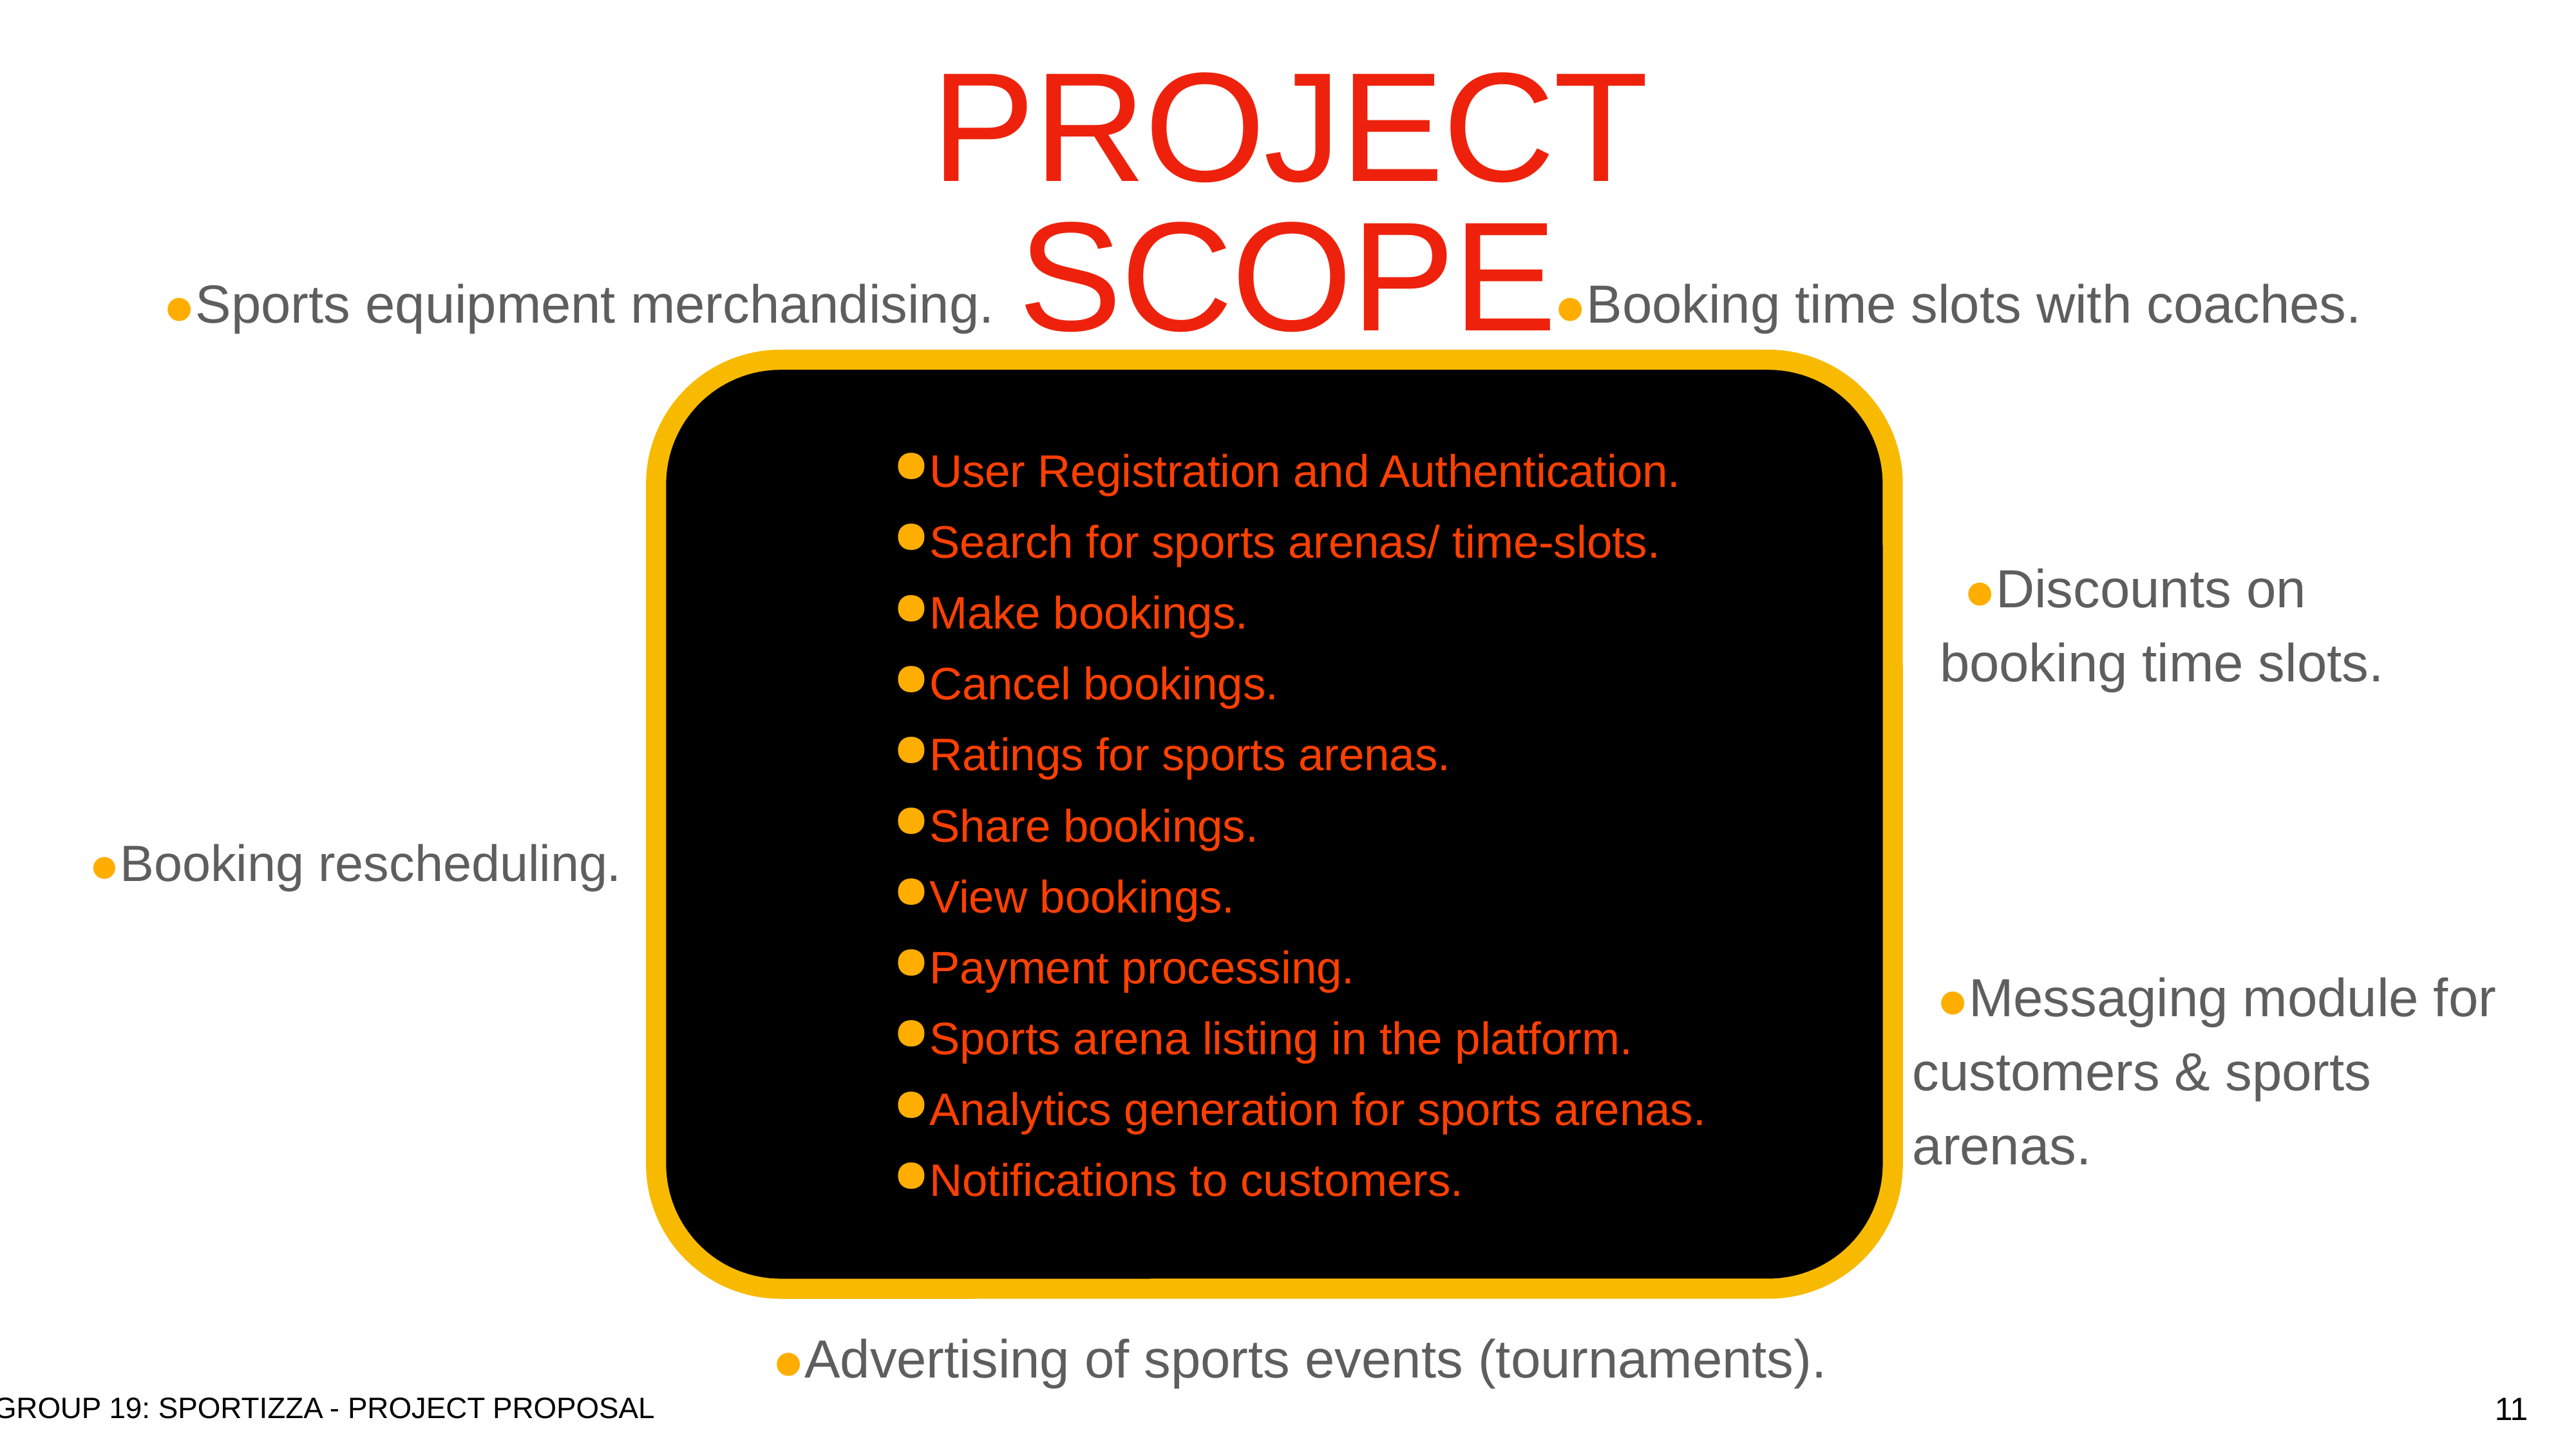

Project Scope

Sports equipment merchandising.
Booking time slots with coaches.

User Registration and Authentication.
Search for sports arenas/ time-slots.
Make bookings.
Cancel bookings.
Ratings for sports arenas.
Share bookings.
View bookings.
Payment processing.
Sports arena listing in the platform.
Analytics generation for sports arenas.
Notifications to customers.

Discounts on booking time slots.
Booking rescheduling.
Messaging module for customers & sports arenas.

Advertising of sports events (tournaments).
11
GROUP 19: SPORTIZZA - PROJECT PROPOSAL